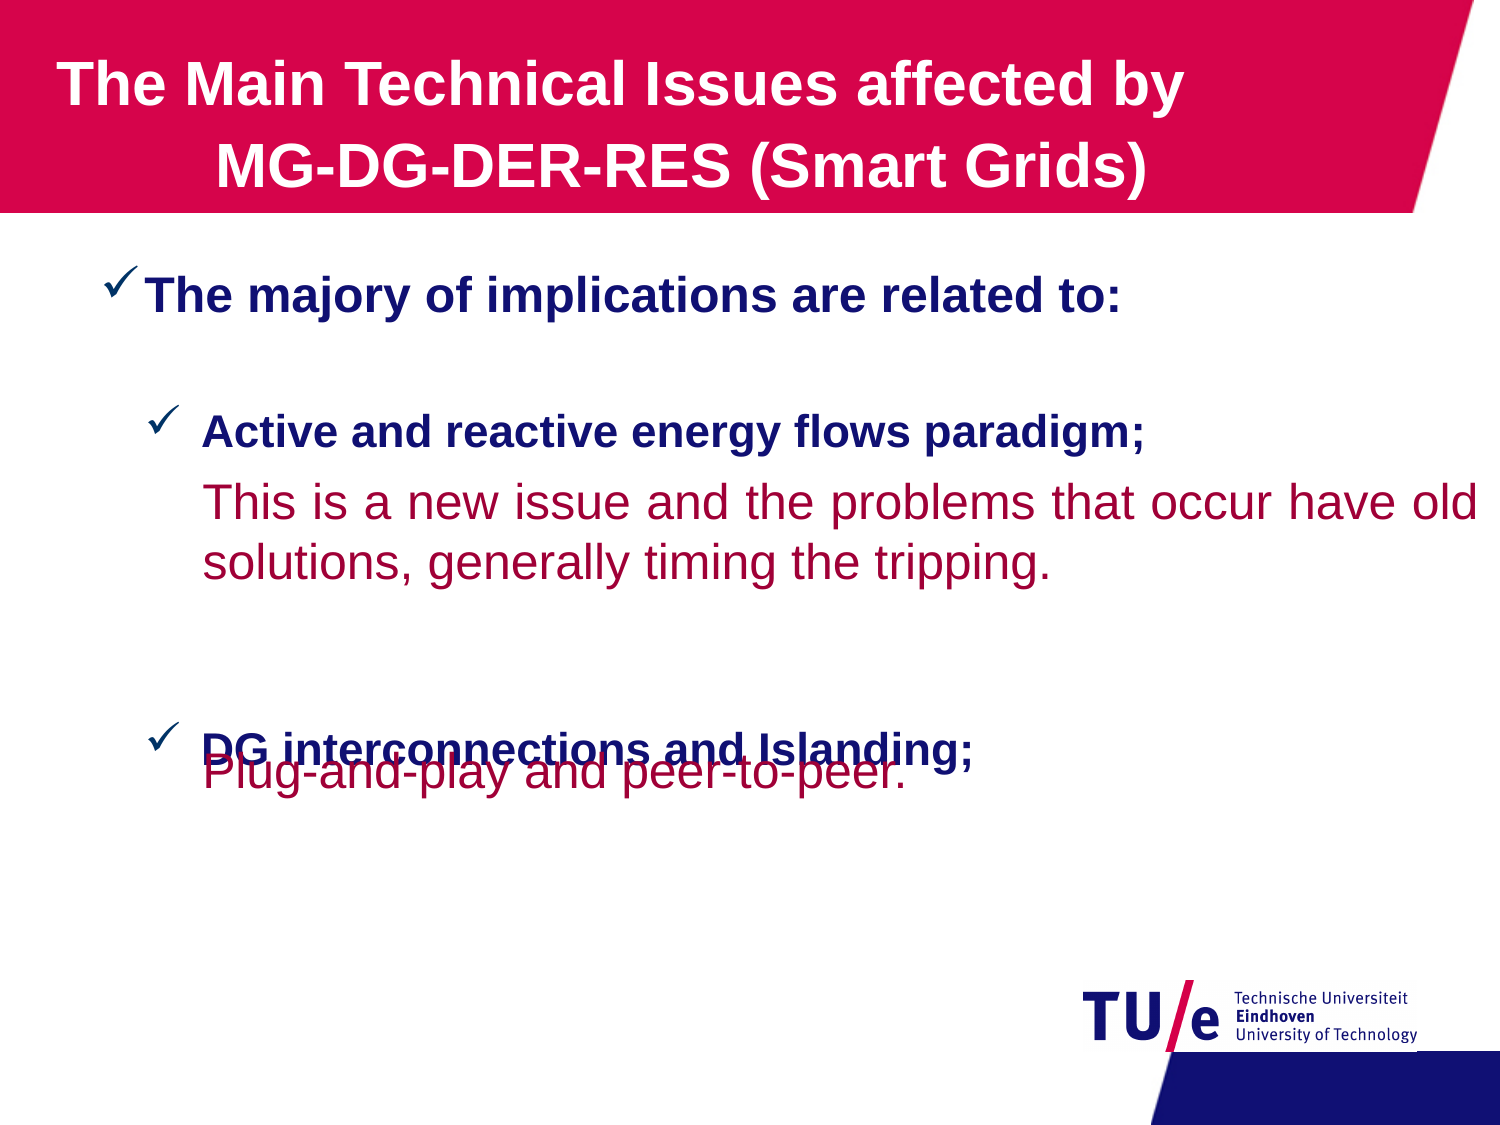

The Main Technical Issues affected by        MG-DG-DER-RES (Smart Grids)
The majory of implications are related to:

 Active and reactive energy flows paradigm;

 DG interconnections and Islanding;

This is a new issue and the problems that occur have old solutions, generally timing the tripping.
Plug-and-play and peer-to-peer.